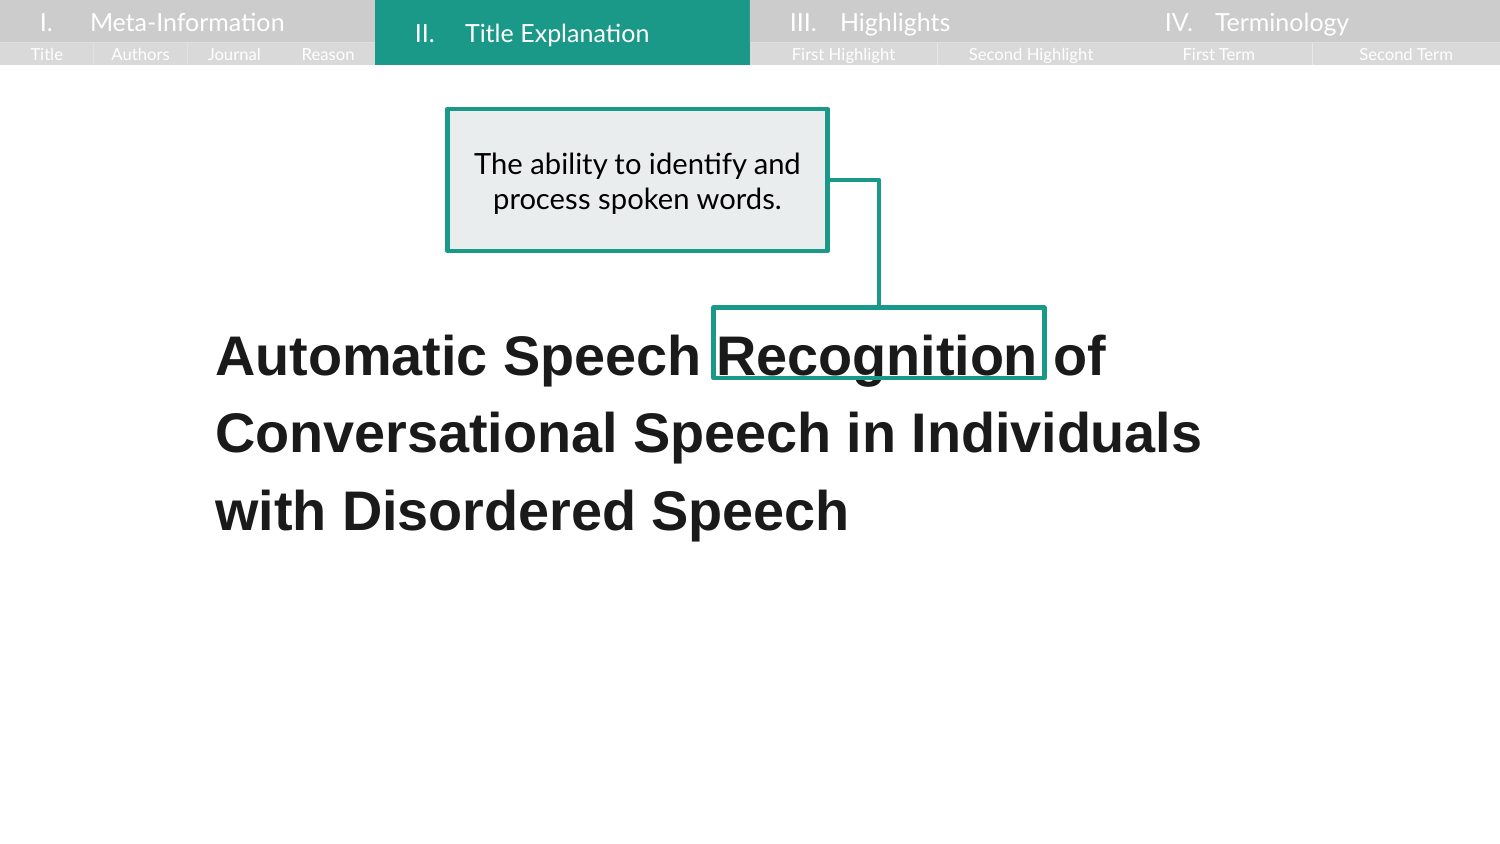

Meta-Information
Title Explanation
Terminology
Highlights
Title
Authors
Journal
Reason
First Term
Second Term
First Highlight
Second Highlight
The ability to identify and process spoken words.
Automatic Speech Recognition of Conversational Speech in Individuals with Disordered Speech